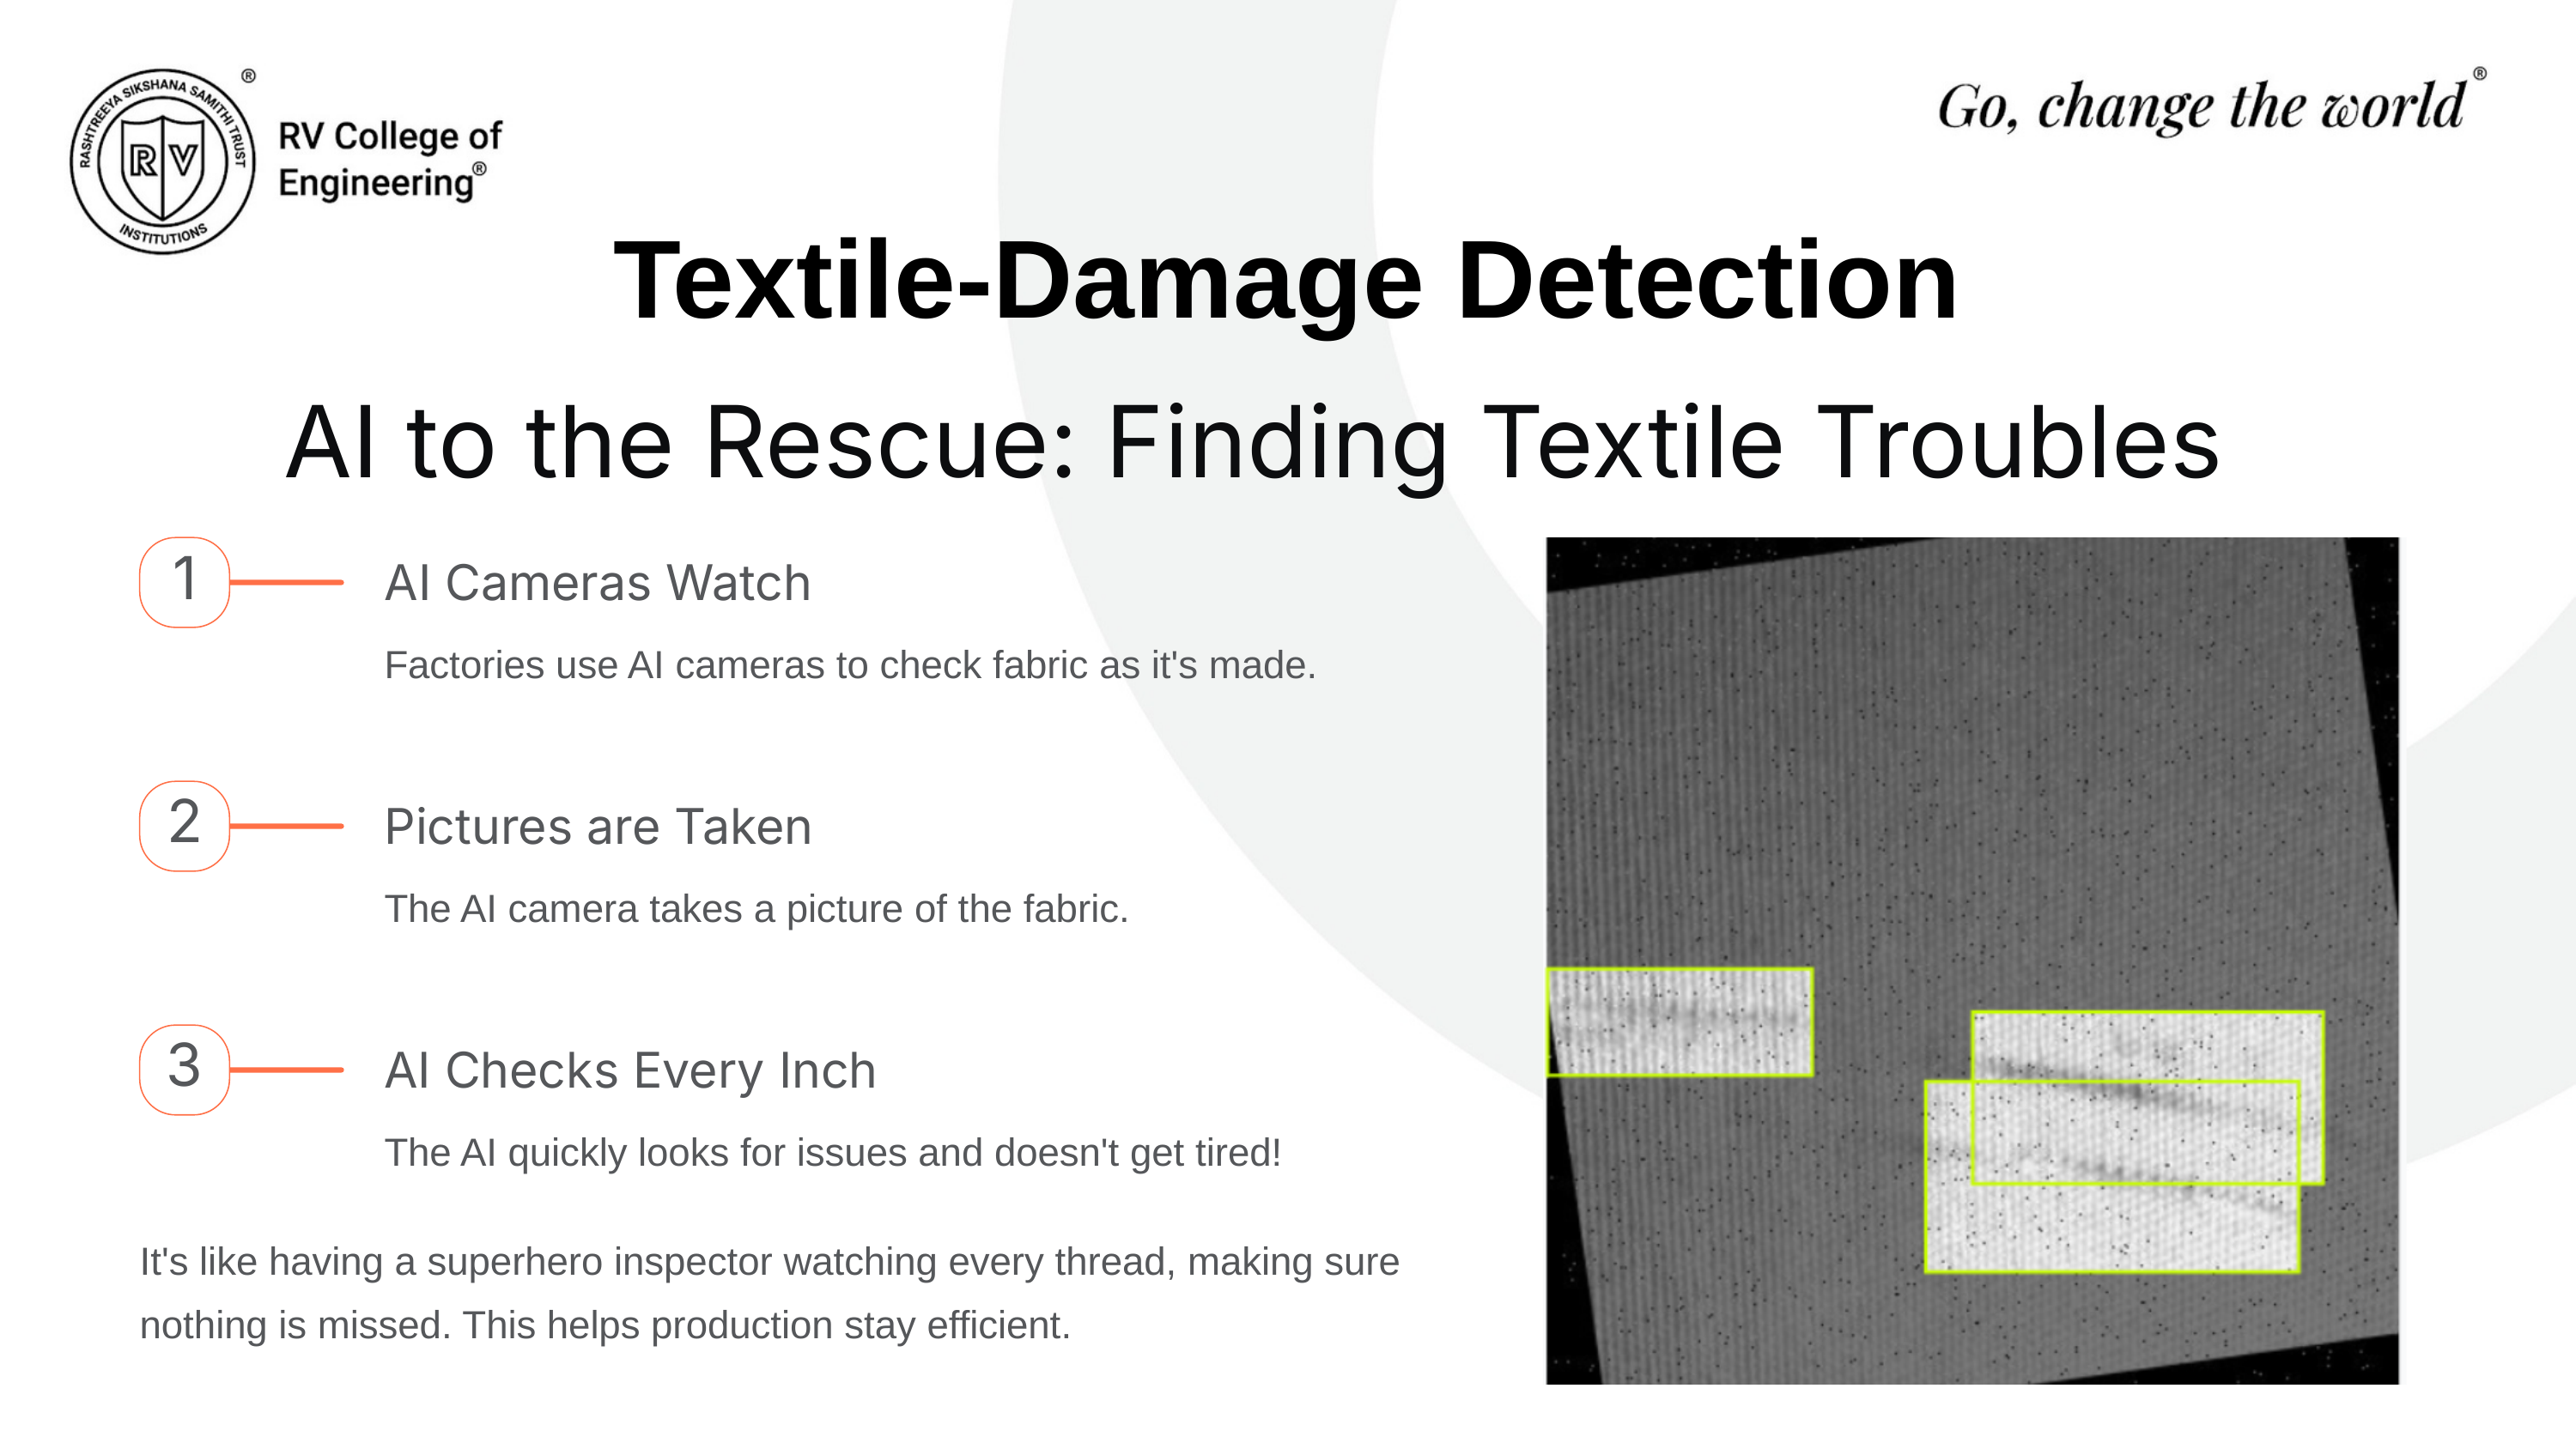

Textile-Damage Detection
AI to the Rescue: Finding Textile Troubles

AI Cameras Watch
1

Factories use AI cameras to check fabric as it's made.

Pictures are Taken
2

The AI camera takes a picture of the fabric.

AI Checks Every Inch
3

The AI quickly looks for issues and doesn't get tired!
It's like having a superhero inspector watching every thread, making sure nothing is missed. This helps production stay efficient.